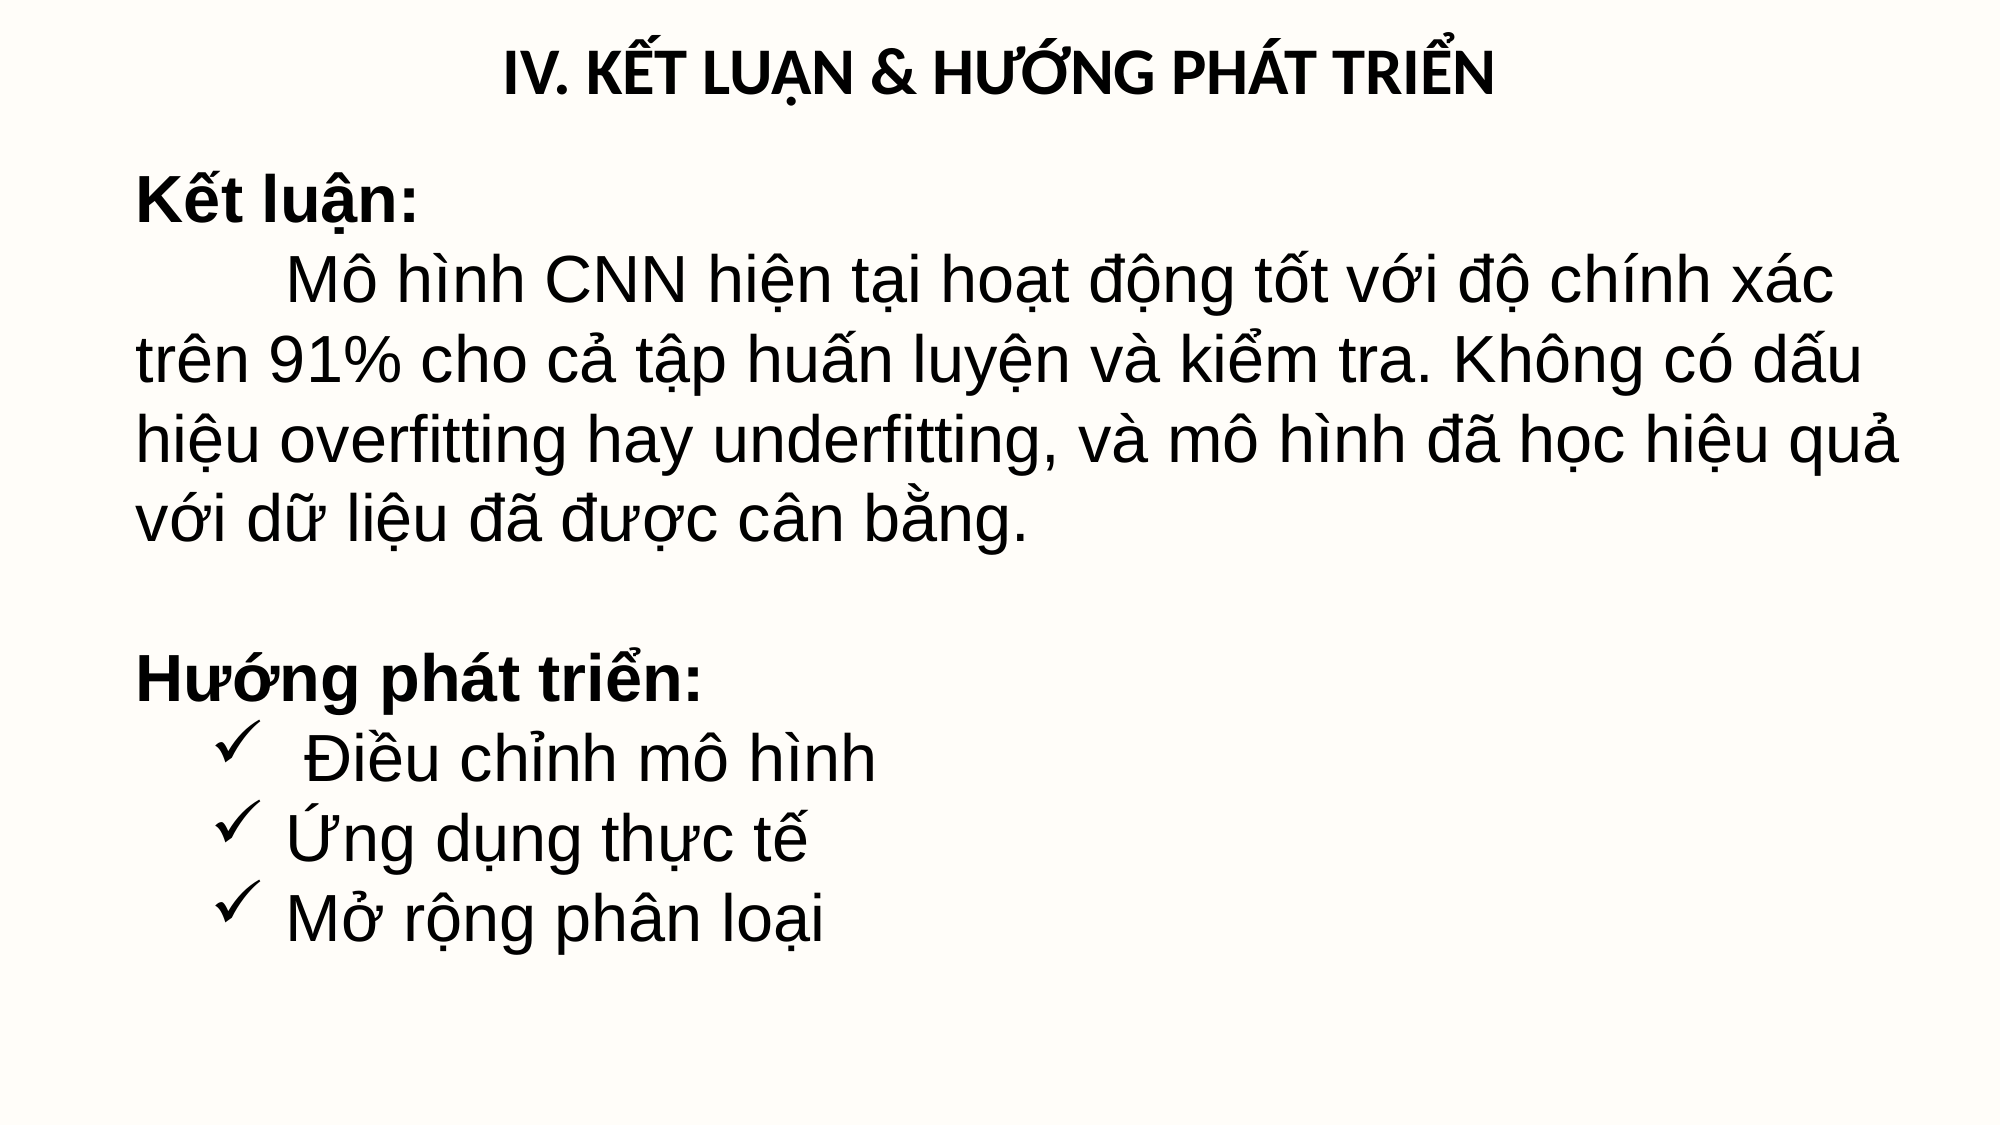

IV. KẾT LUẬN & HƯỚNG PHÁT TRIỂN

Kết luận:
	Mô hình CNN hiện tại hoạt động tốt với độ chính xác trên 91% cho cả tập huấn luyện và kiểm tra. Không có dấu hiệu overfitting hay underfitting, và mô hình đã học hiệu quả với dữ liệu đã được cân bằng.

Hướng phát triển:
 Điều chỉnh mô hình
Ứng dụng thực tế
Mở rộng phân loại